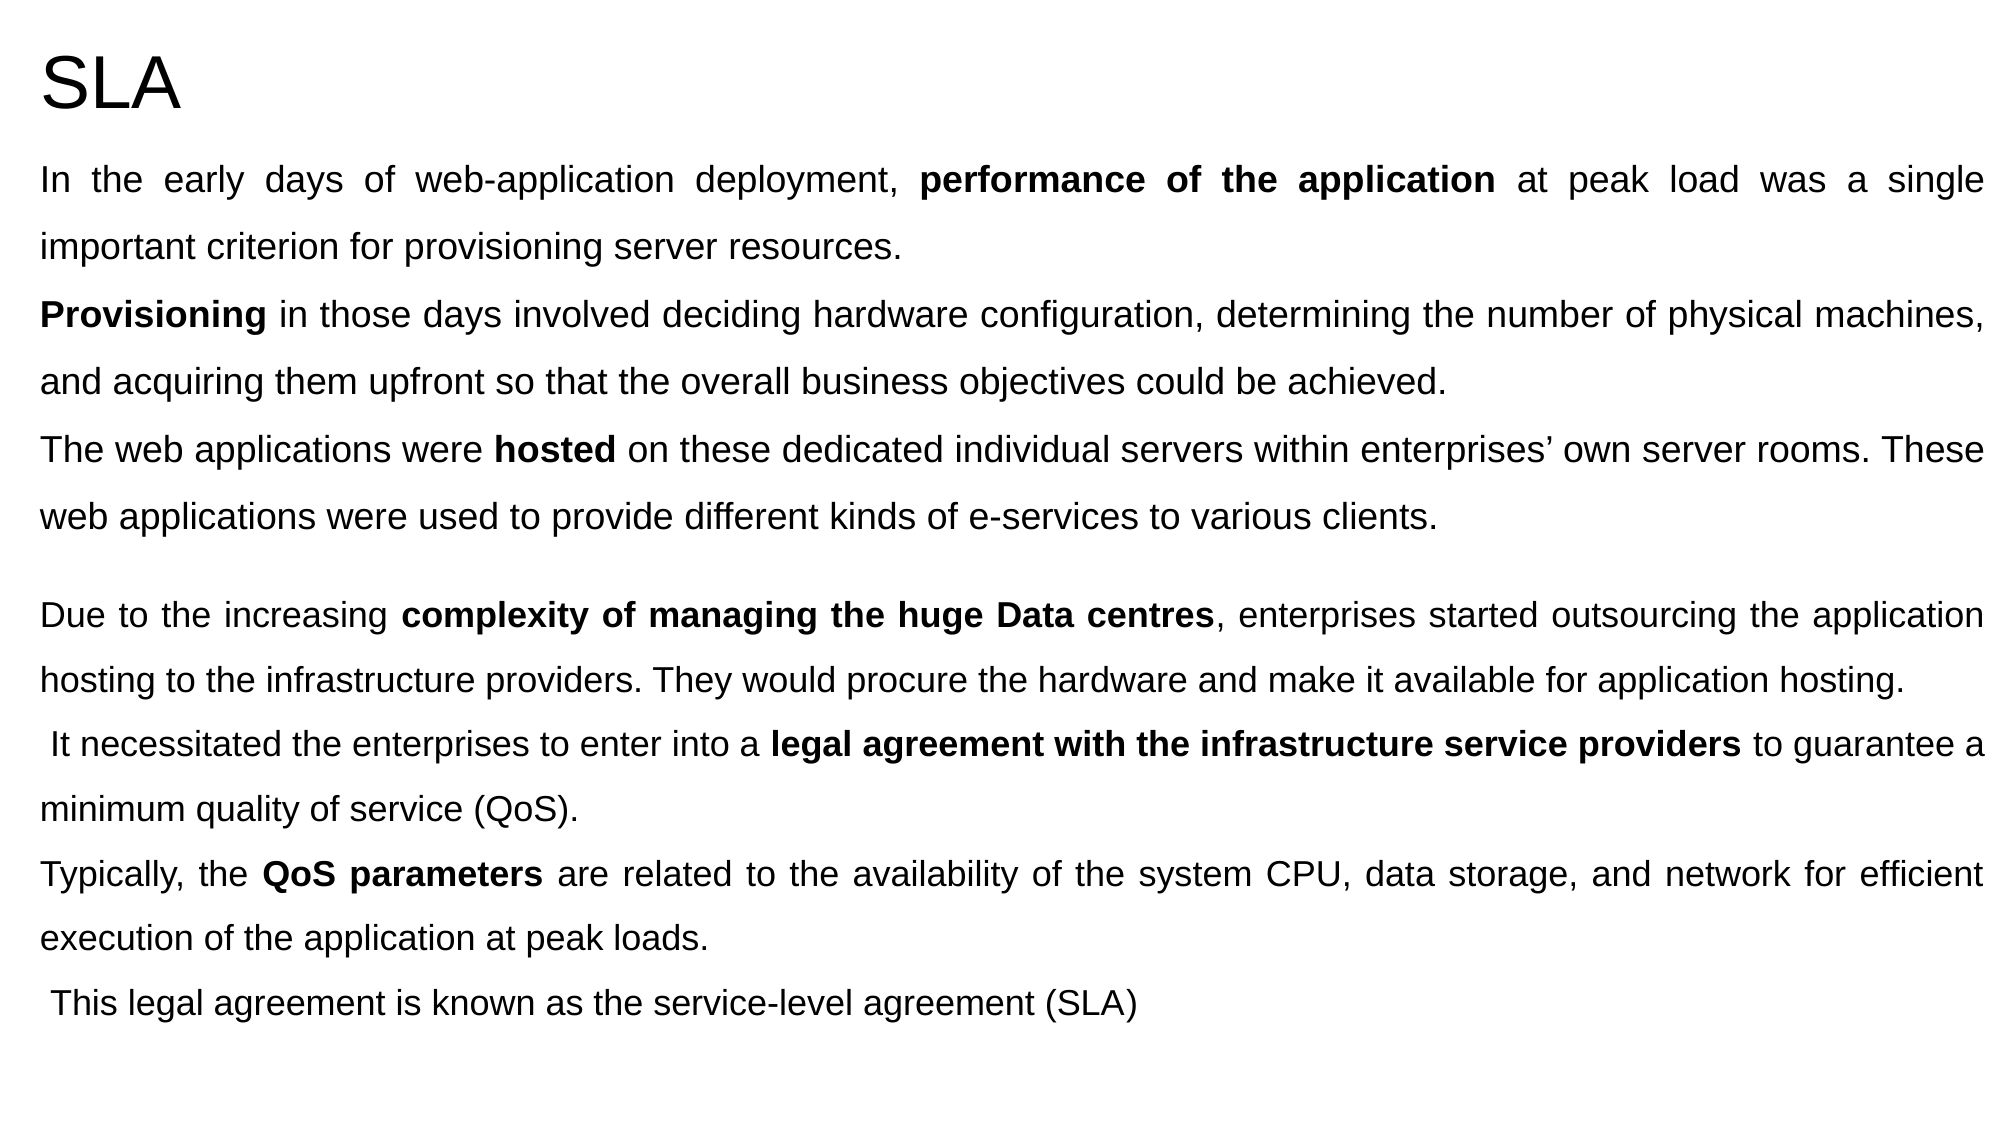

SLA

In the early days of web-application deployment, performance of the application at peak load was a single important criterion for provisioning server resources.
Provisioning in those days involved deciding hardware conﬁguration, determining the number of physical machines, and acquiring them upfront so that the overall business objectives could be achieved.
The web applications were hosted on these dedicated individual servers within enterprises’ own server rooms. These web applications were used to provide different kinds of e-services to various clients.
Due to the increasing complexity of managing the huge Data centres, enterprises started outsourcing the application hosting to the infrastructure providers. They would procure the hardware and make it available for application hosting.
 It necessitated the enterprises to enter into a legal agreement with the infrastructure service providers to guarantee a minimum quality of service (QoS).
Typically, the QoS parameters are related to the availability of the system CPU, data storage, and network for efﬁcient execution of the application at peak loads.
 This legal agreement is known as the service-level agreement (SLA)